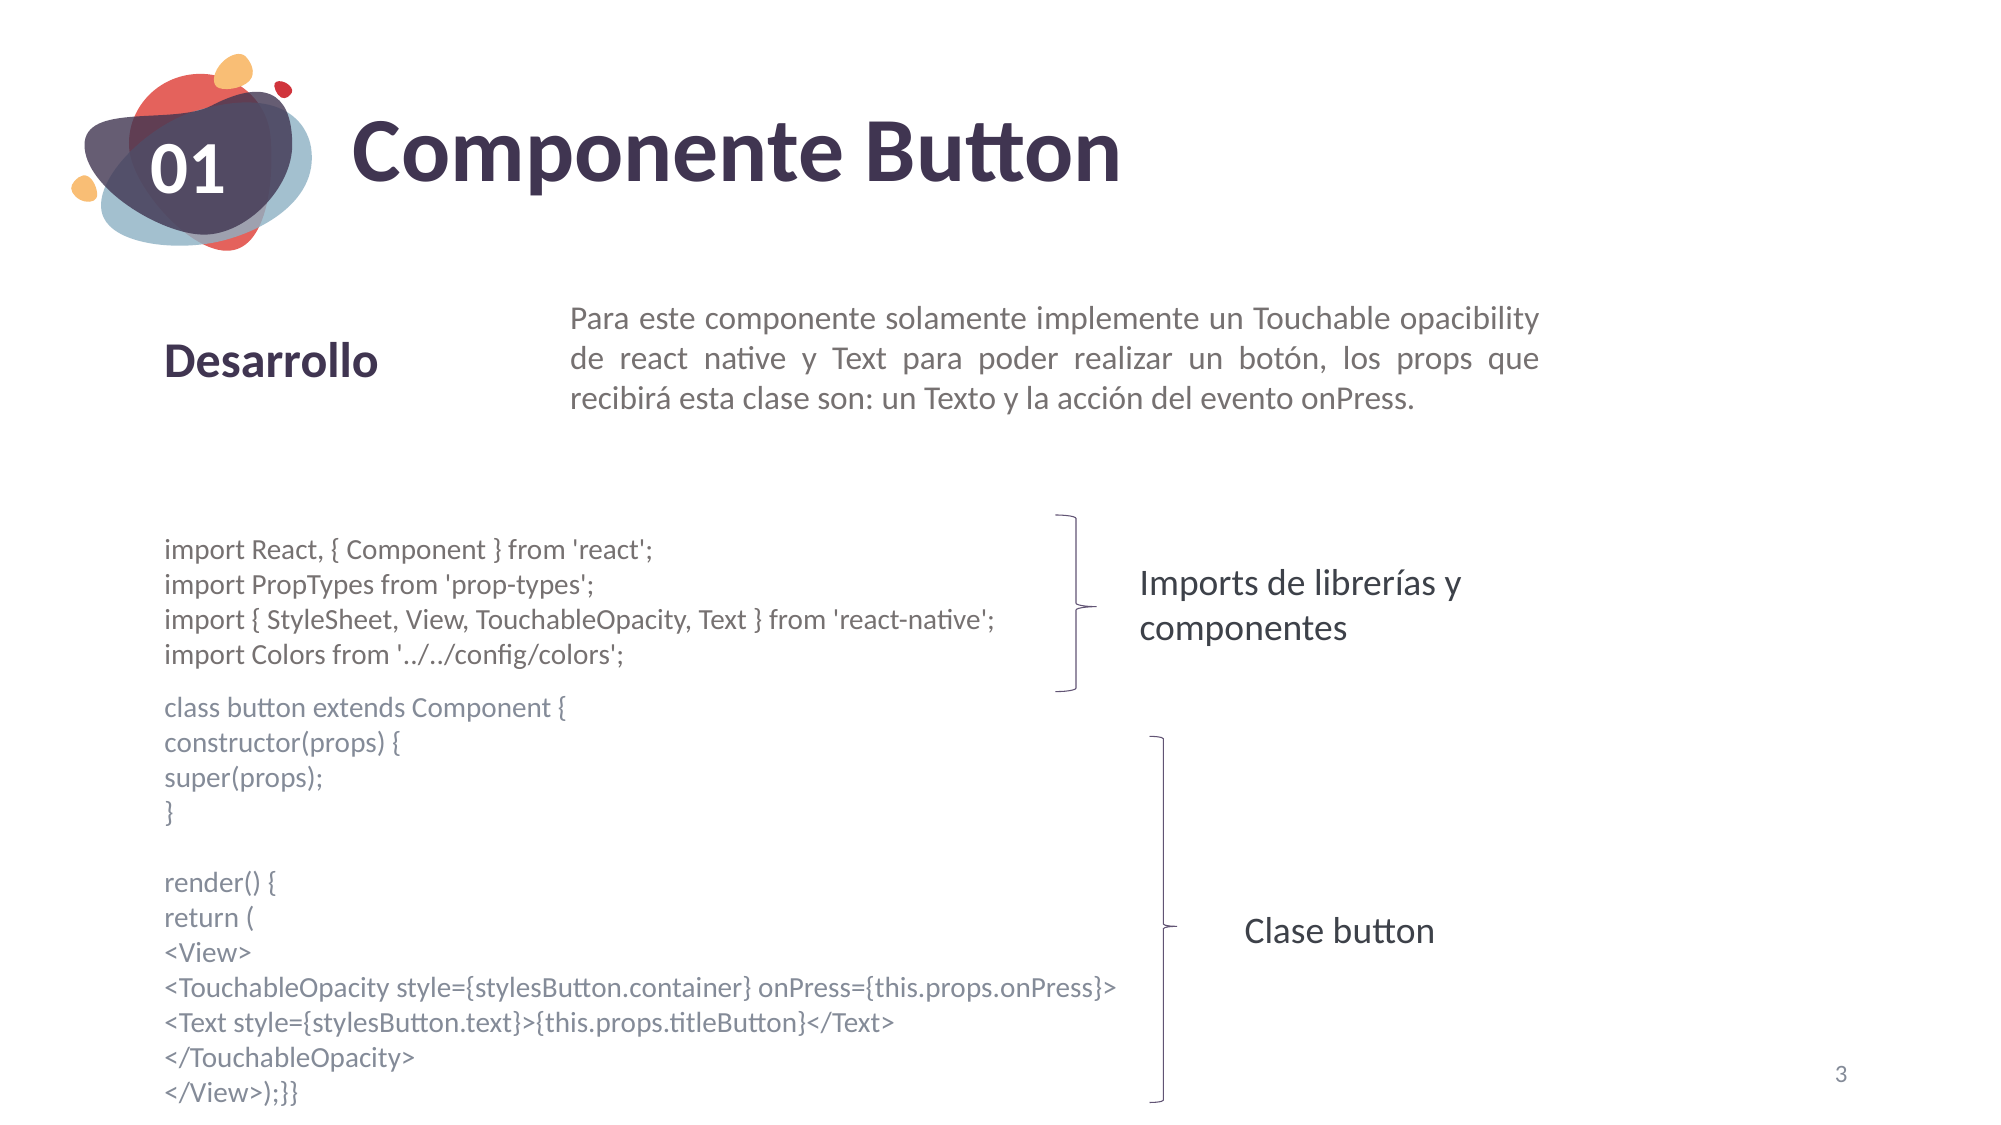

01

# Componente Button
Para este componente solamente implemente un Touchable opacibility de react native y Text para poder realizar un botón, los props que recibirá esta clase son: un Texto y la acción del evento onPress.
Desarrollo

import React, { Component } from 'react';
import PropTypes from 'prop-types';
import { StyleSheet, View, TouchableOpacity, Text } from 'react-native';
import Colors from '../../config/colors';
Imports de librerías y componentes
class button extends Component {
constructor(props) {
super(props);
}

render() {
return (
<View>
<TouchableOpacity style={stylesButton.container} onPress={this.props.onPress}>
<Text style={stylesButton.text}>{this.props.titleButton}</Text>
</TouchableOpacity>
</View>);}}

Clase button
3